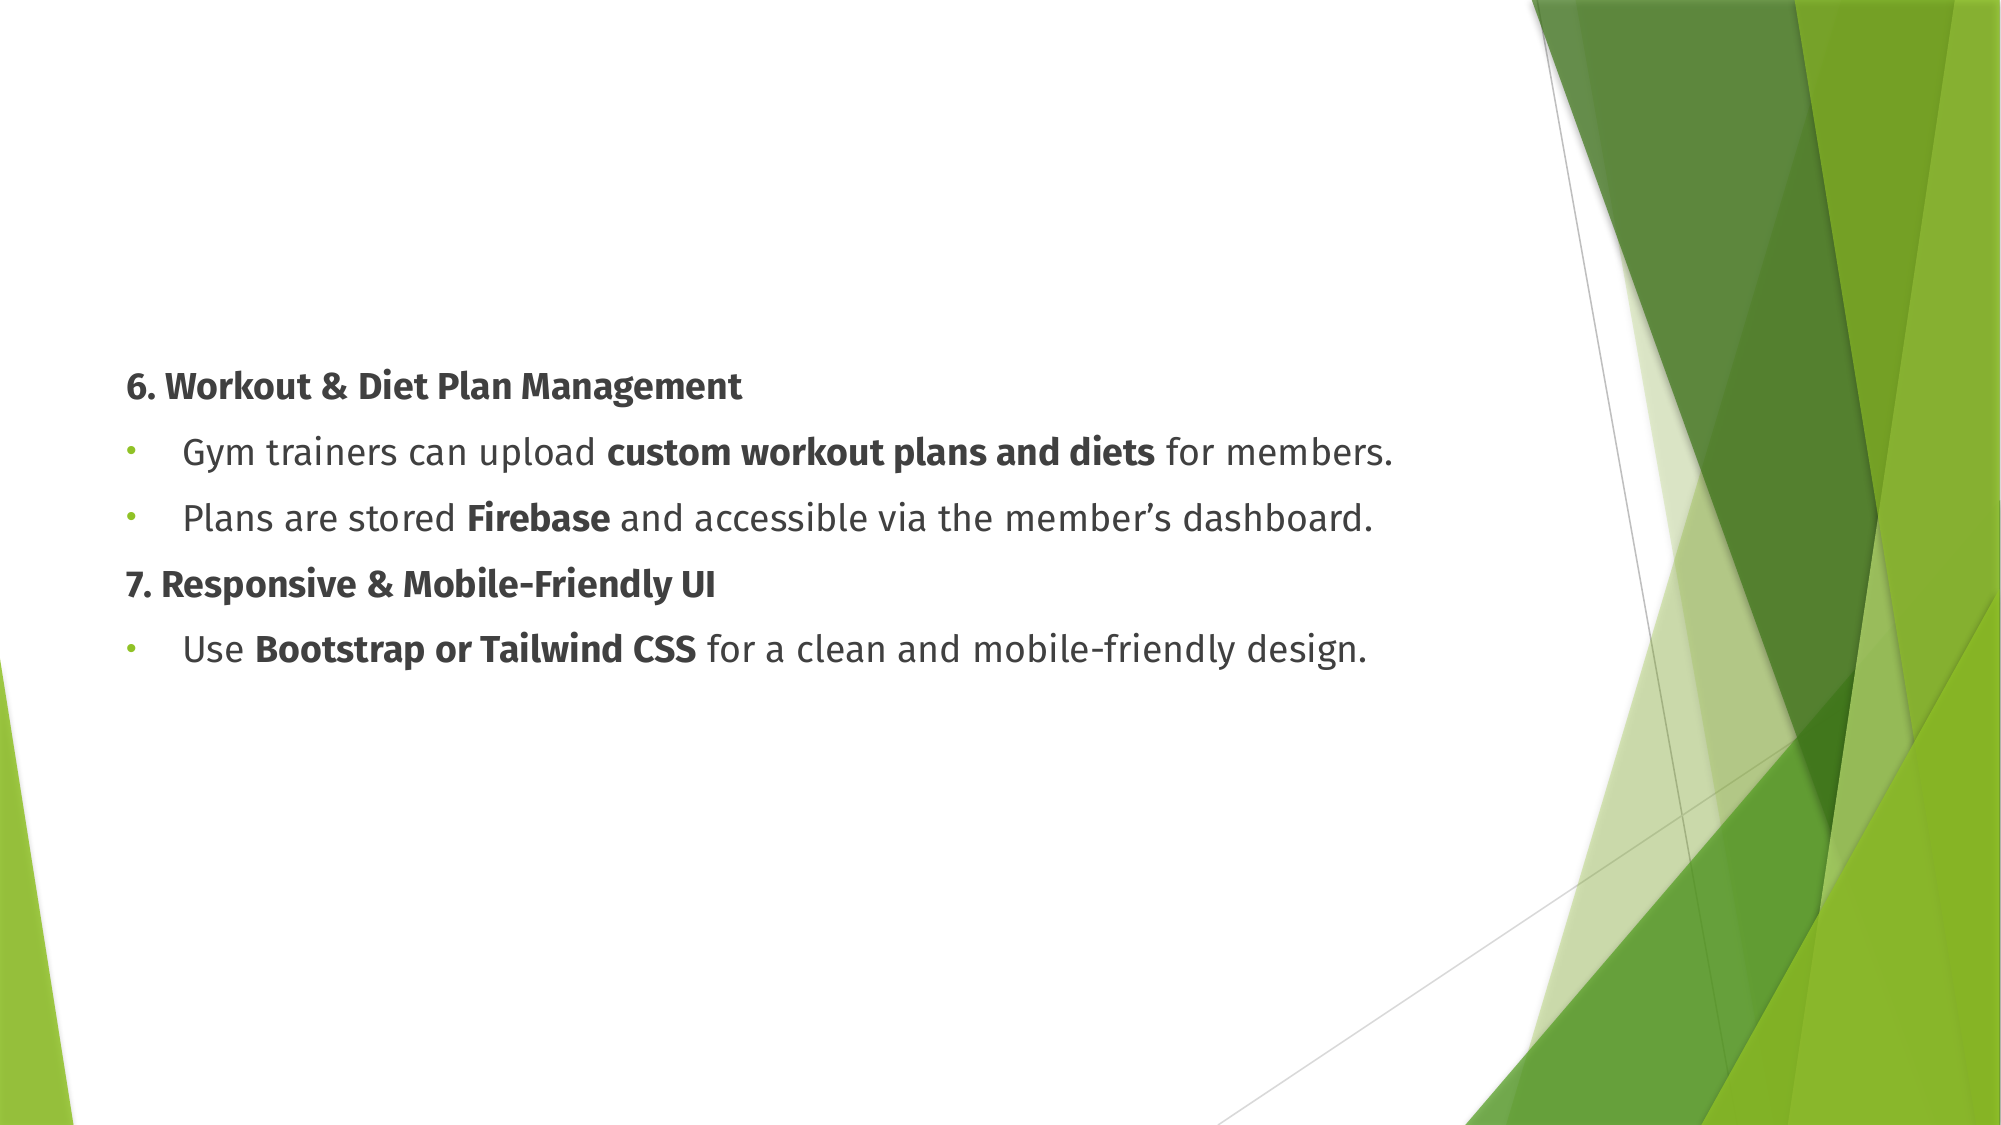

6. Workout & Diet Plan Management
Gym trainers can upload custom workout plans and diets for members.
Plans are stored Firebase and accessible via the member’s dashboard.
7. Responsive & Mobile-Friendly UI
Use Bootstrap or Tailwind CSS for a clean and mobile-friendly design.